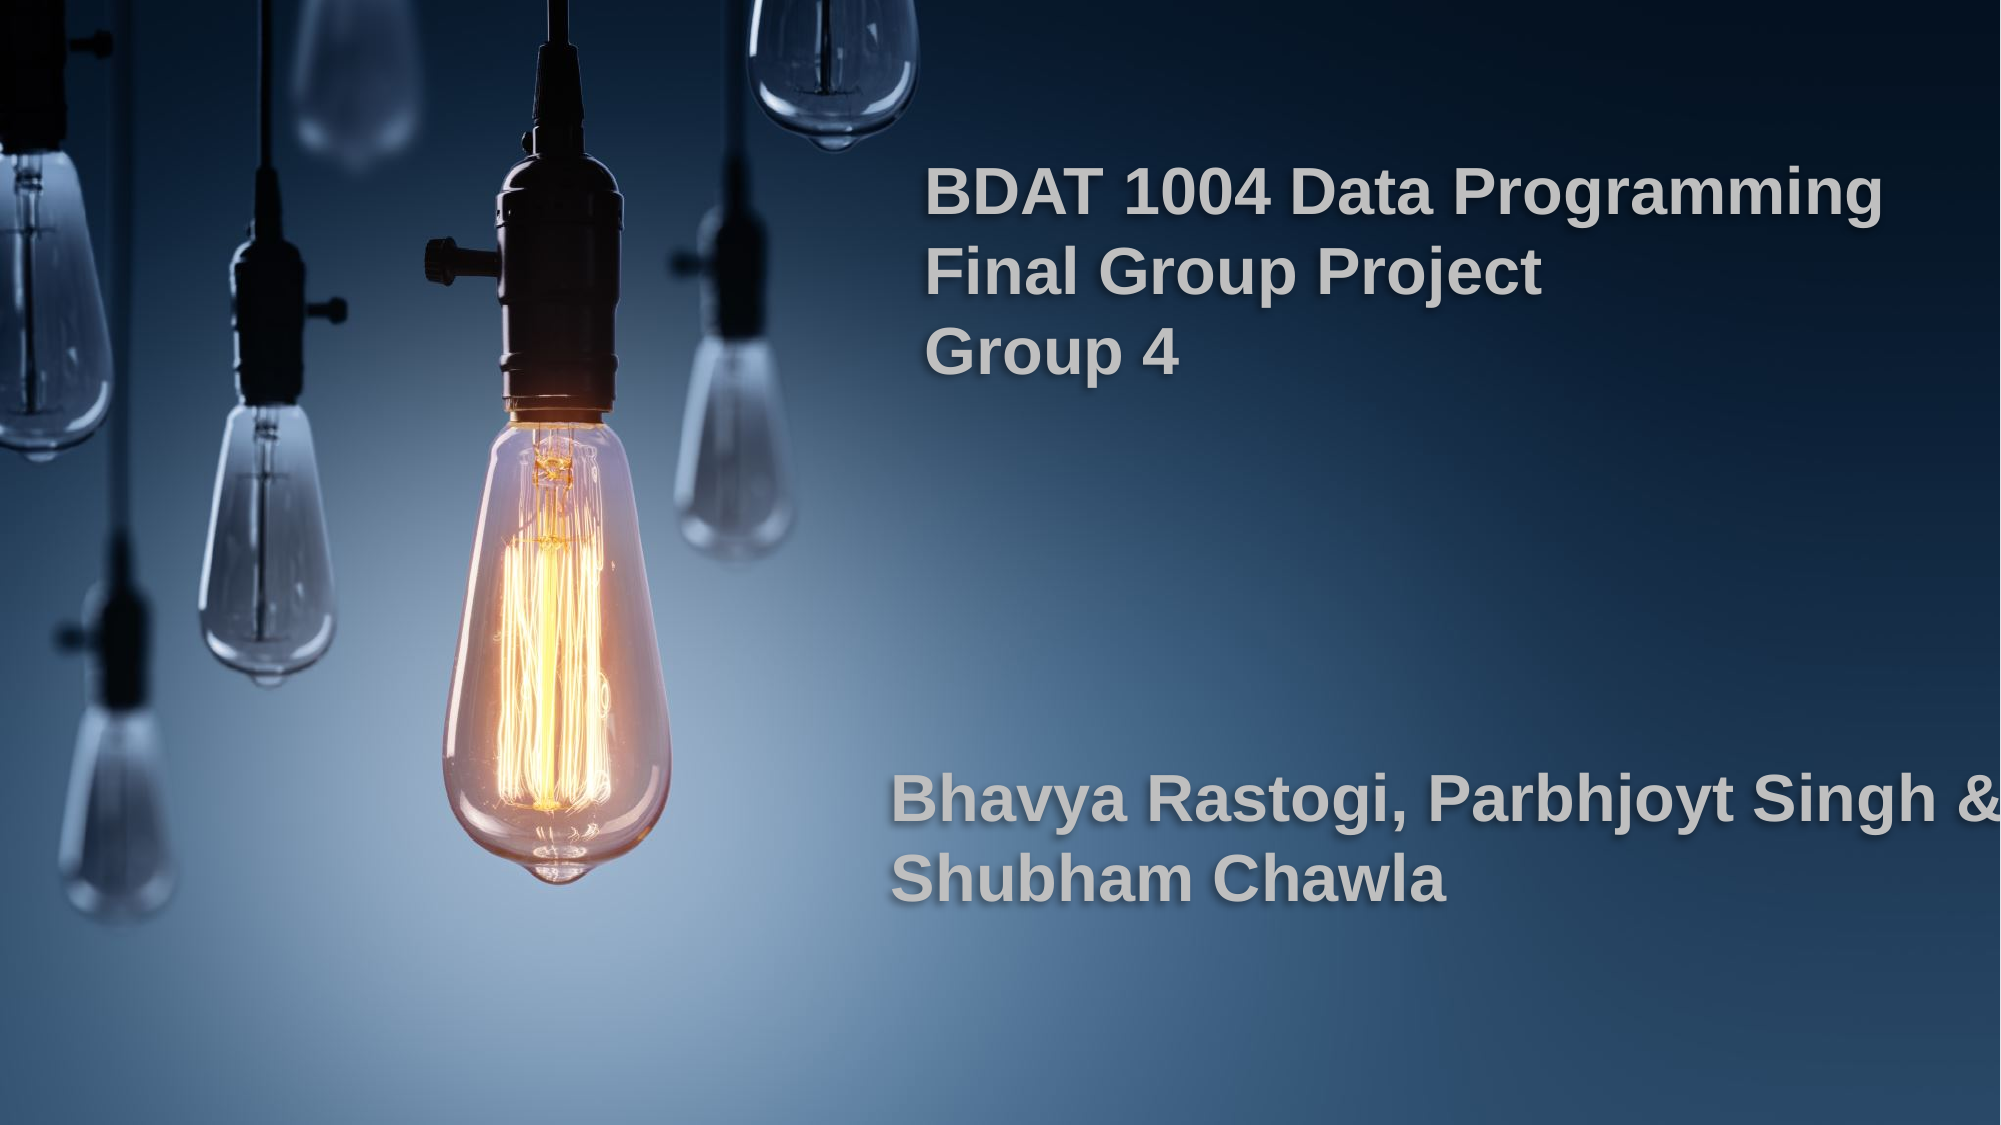

BDAT 1004 Data Programming
Final Group Project
Group 4
Bhavya Rastogi, Parbhjoyt Singh &
Shubham Chawla